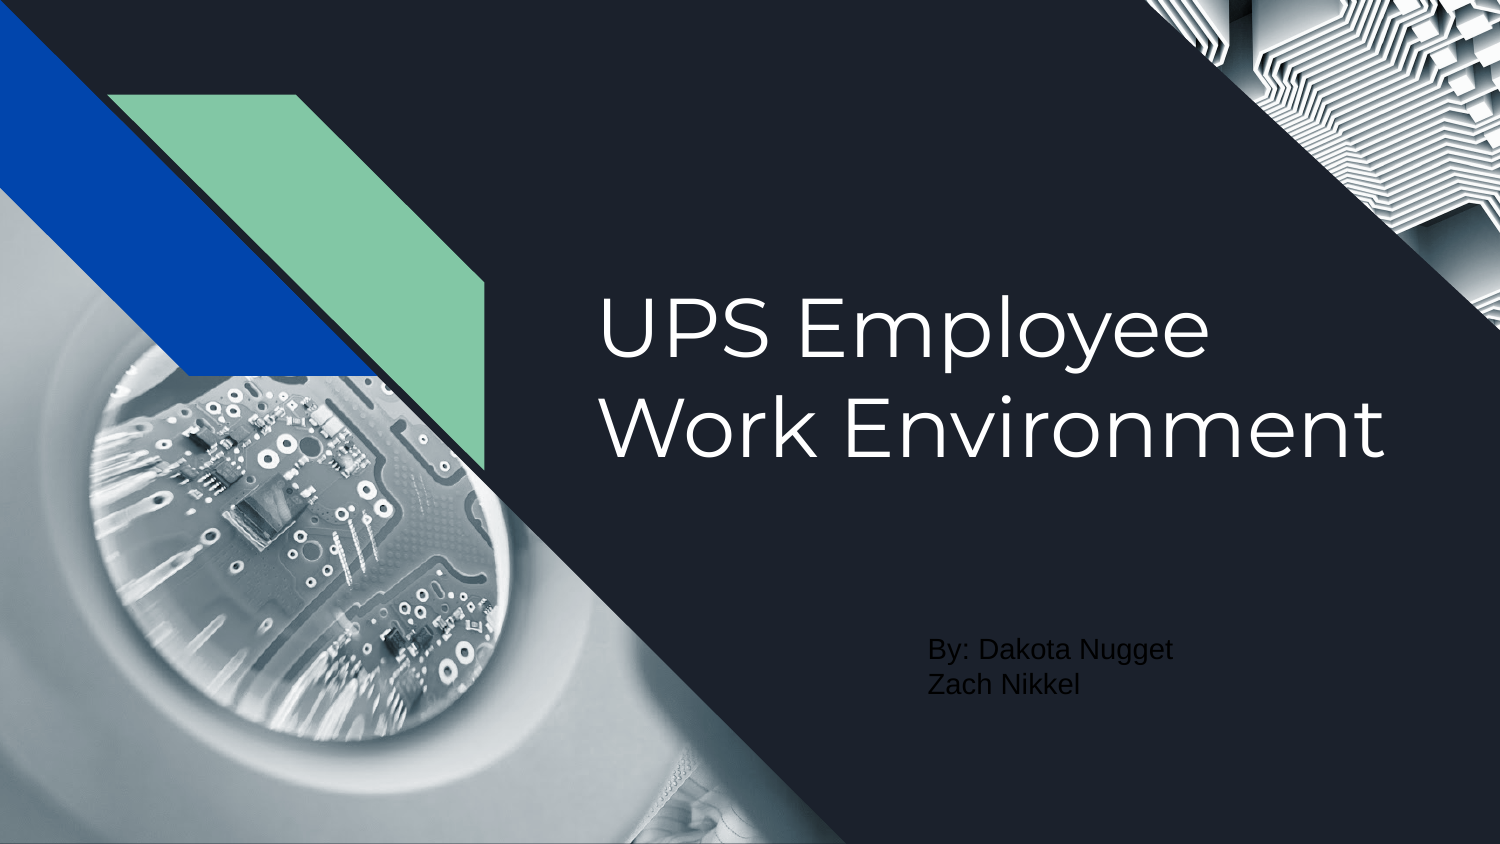

# UPS Employee Work Environment
By: Dakota Nugget
Zach Nikkel